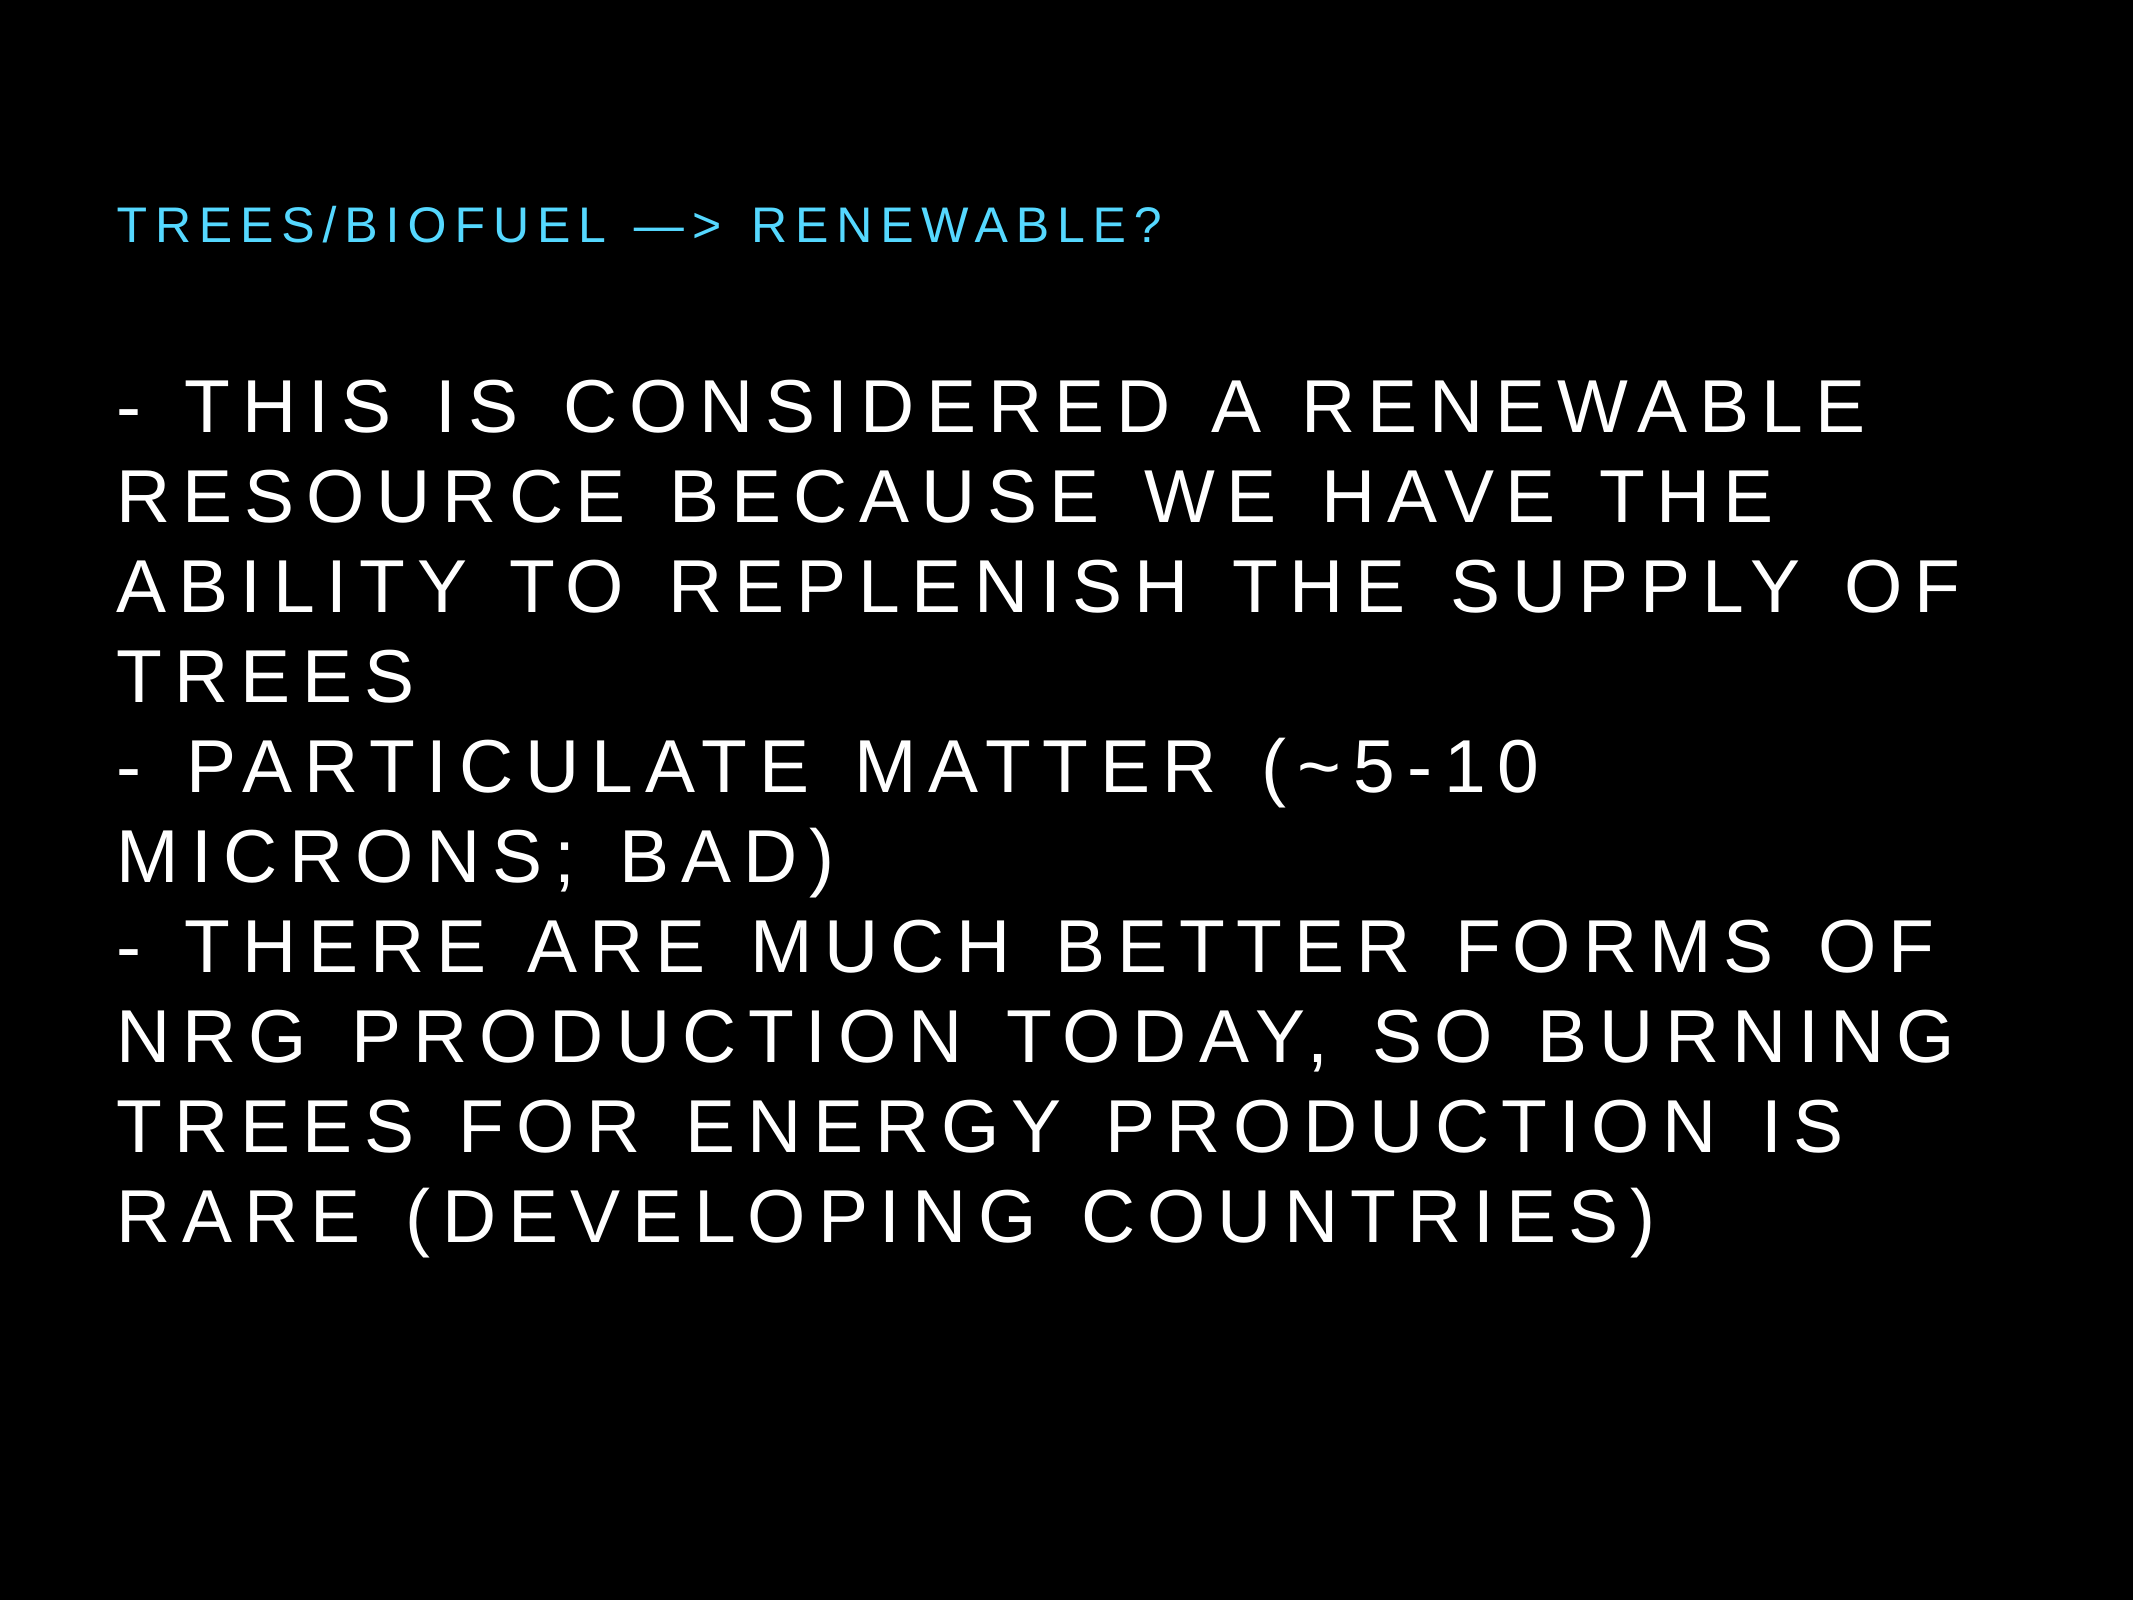

Trees/Biofuel —> Renewable?
# - This is considered a renewable resource because we have the ability to replenish the supply of trees
- Particulate Matter (~5-10 Microns; bad)
- There are much better forms of NRG production today, so burning trees for energy production is rare (developing countries)